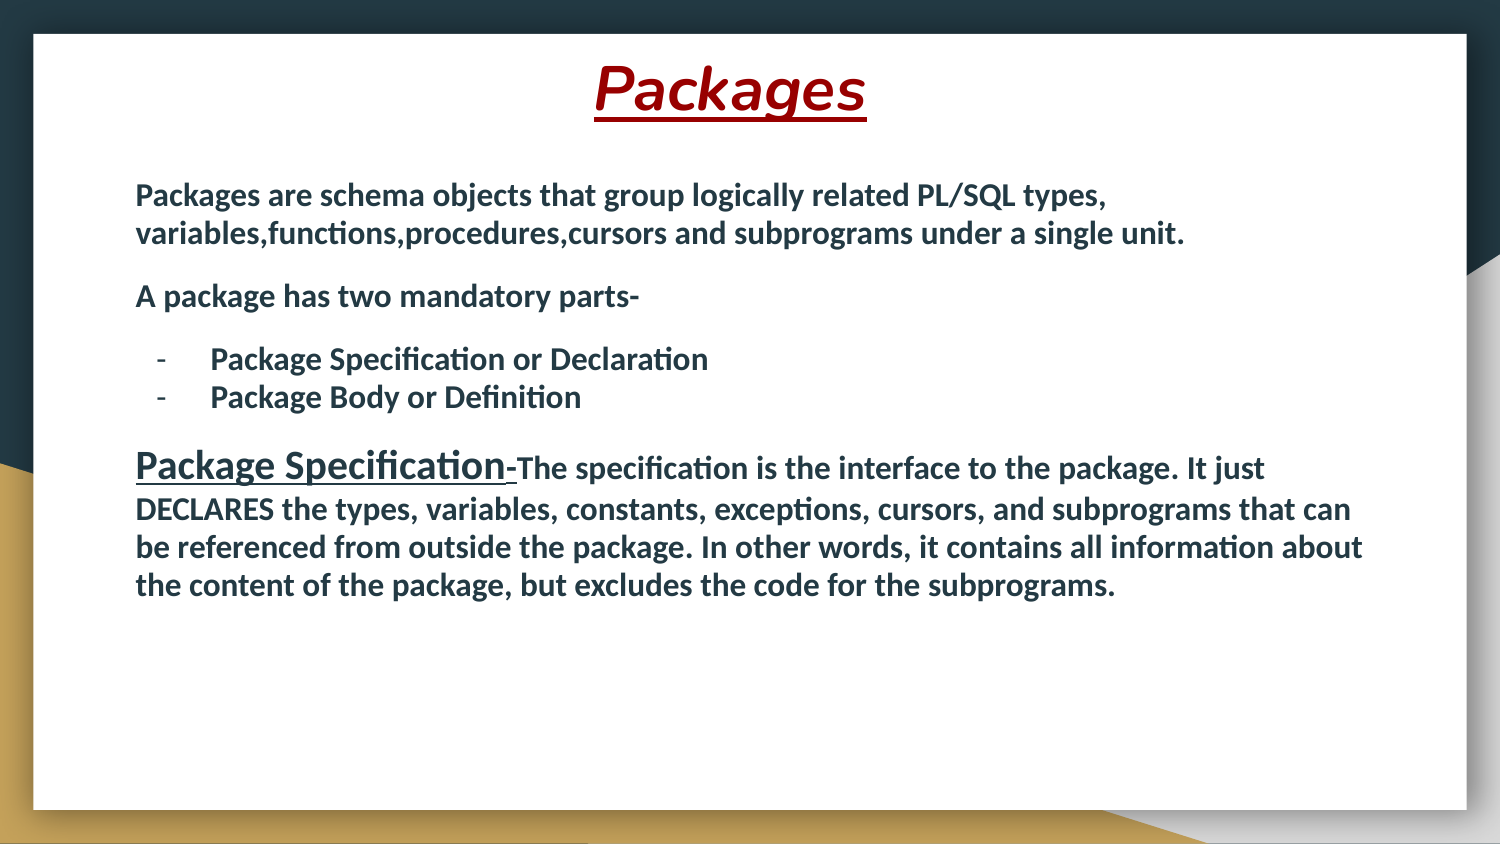

# Packages
Packages are schema objects that group logically related PL/SQL types, variables,functions,procedures,cursors and subprograms under a single unit.
A package has two mandatory parts-
Package Specification or Declaration
Package Body or Definition
Package Specification-The specification is the interface to the package. It just DECLARES the types, variables, constants, exceptions, cursors, and subprograms that can be referenced from outside the package. In other words, it contains all information about the content of the package, but excludes the code for the subprograms.